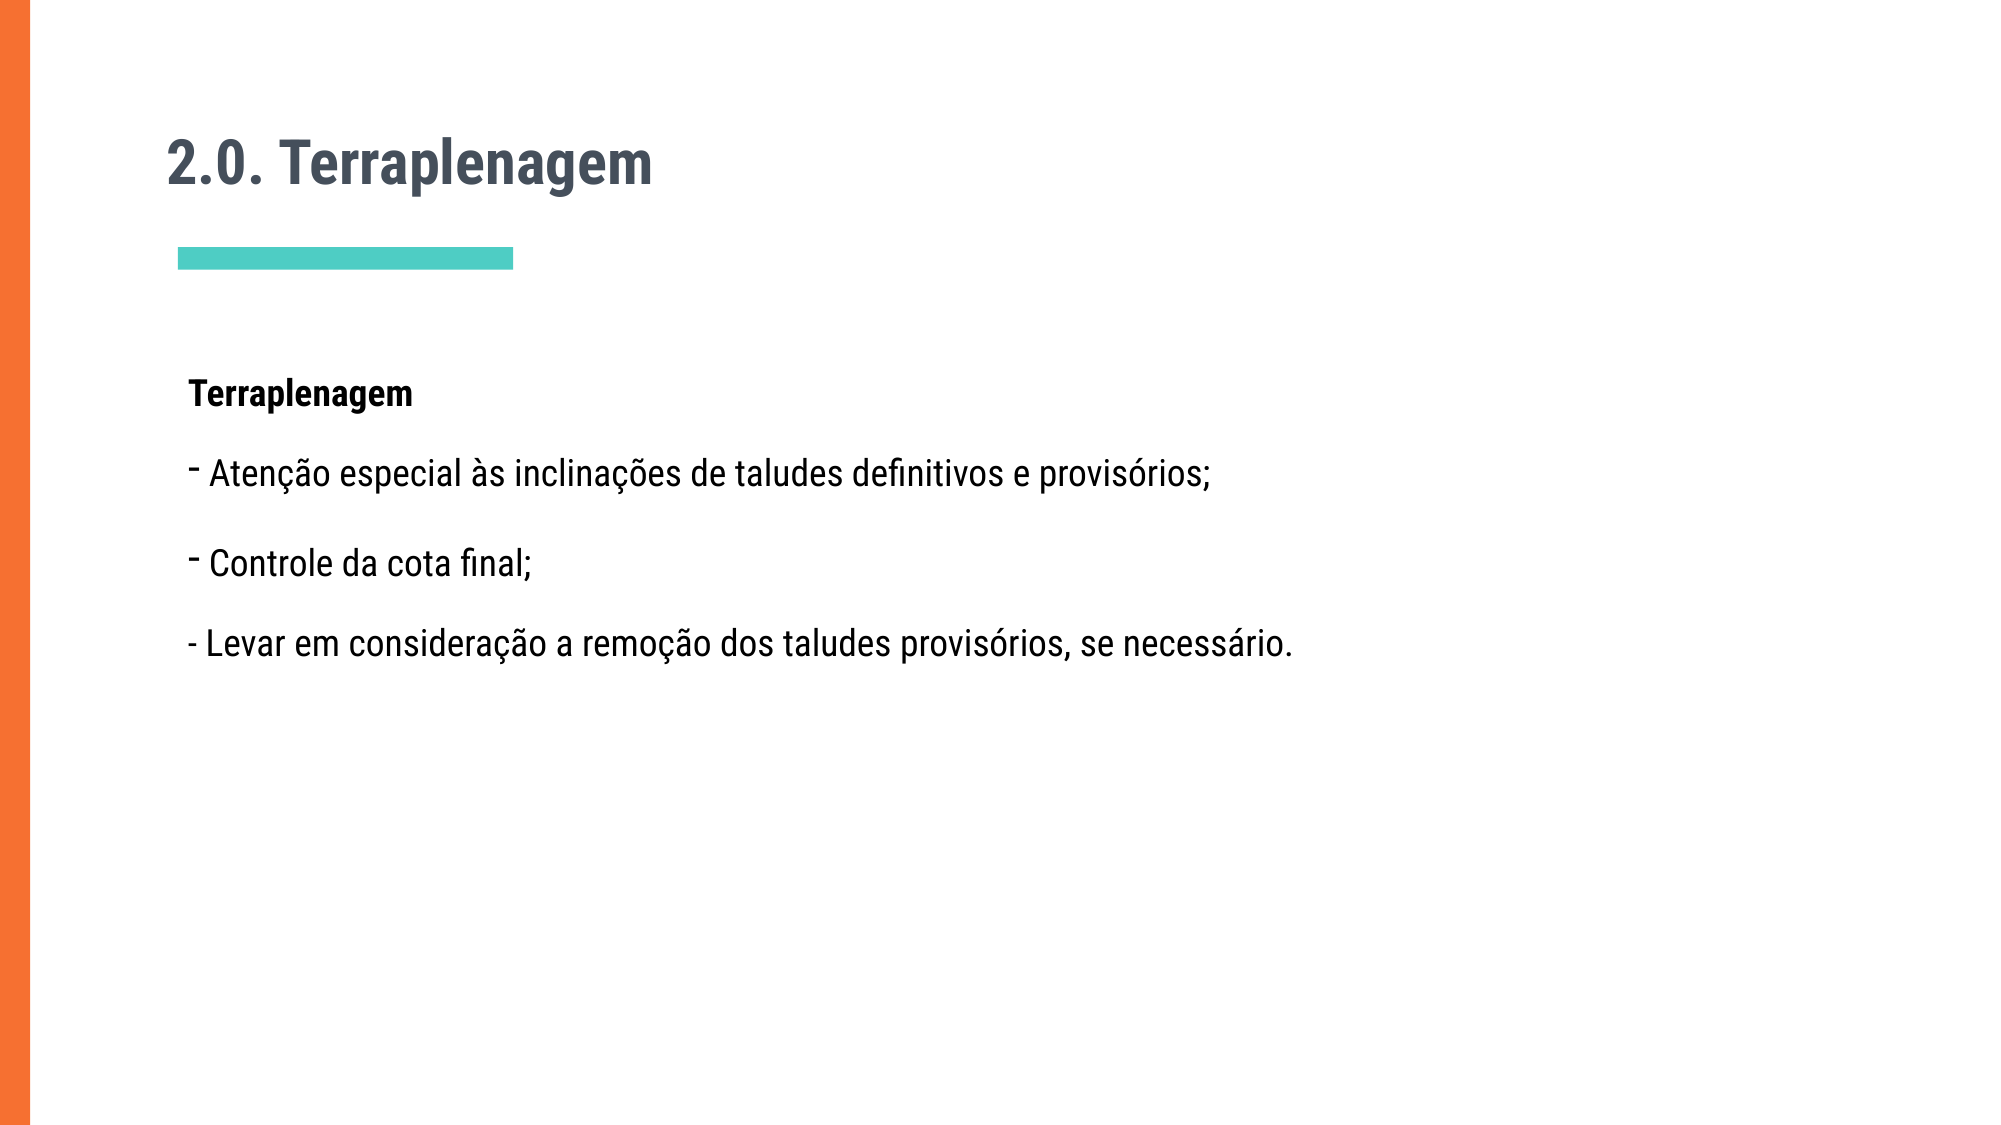

1.0. Serviços Preliminares
# 2.0. Terraplenagem
Terraplenagem

 Atenção especial às inclinações de taludes definitivos e provisórios;

 Controle da cota final;

- Levar em consideração a remoção dos taludes provisórios, se necessário.